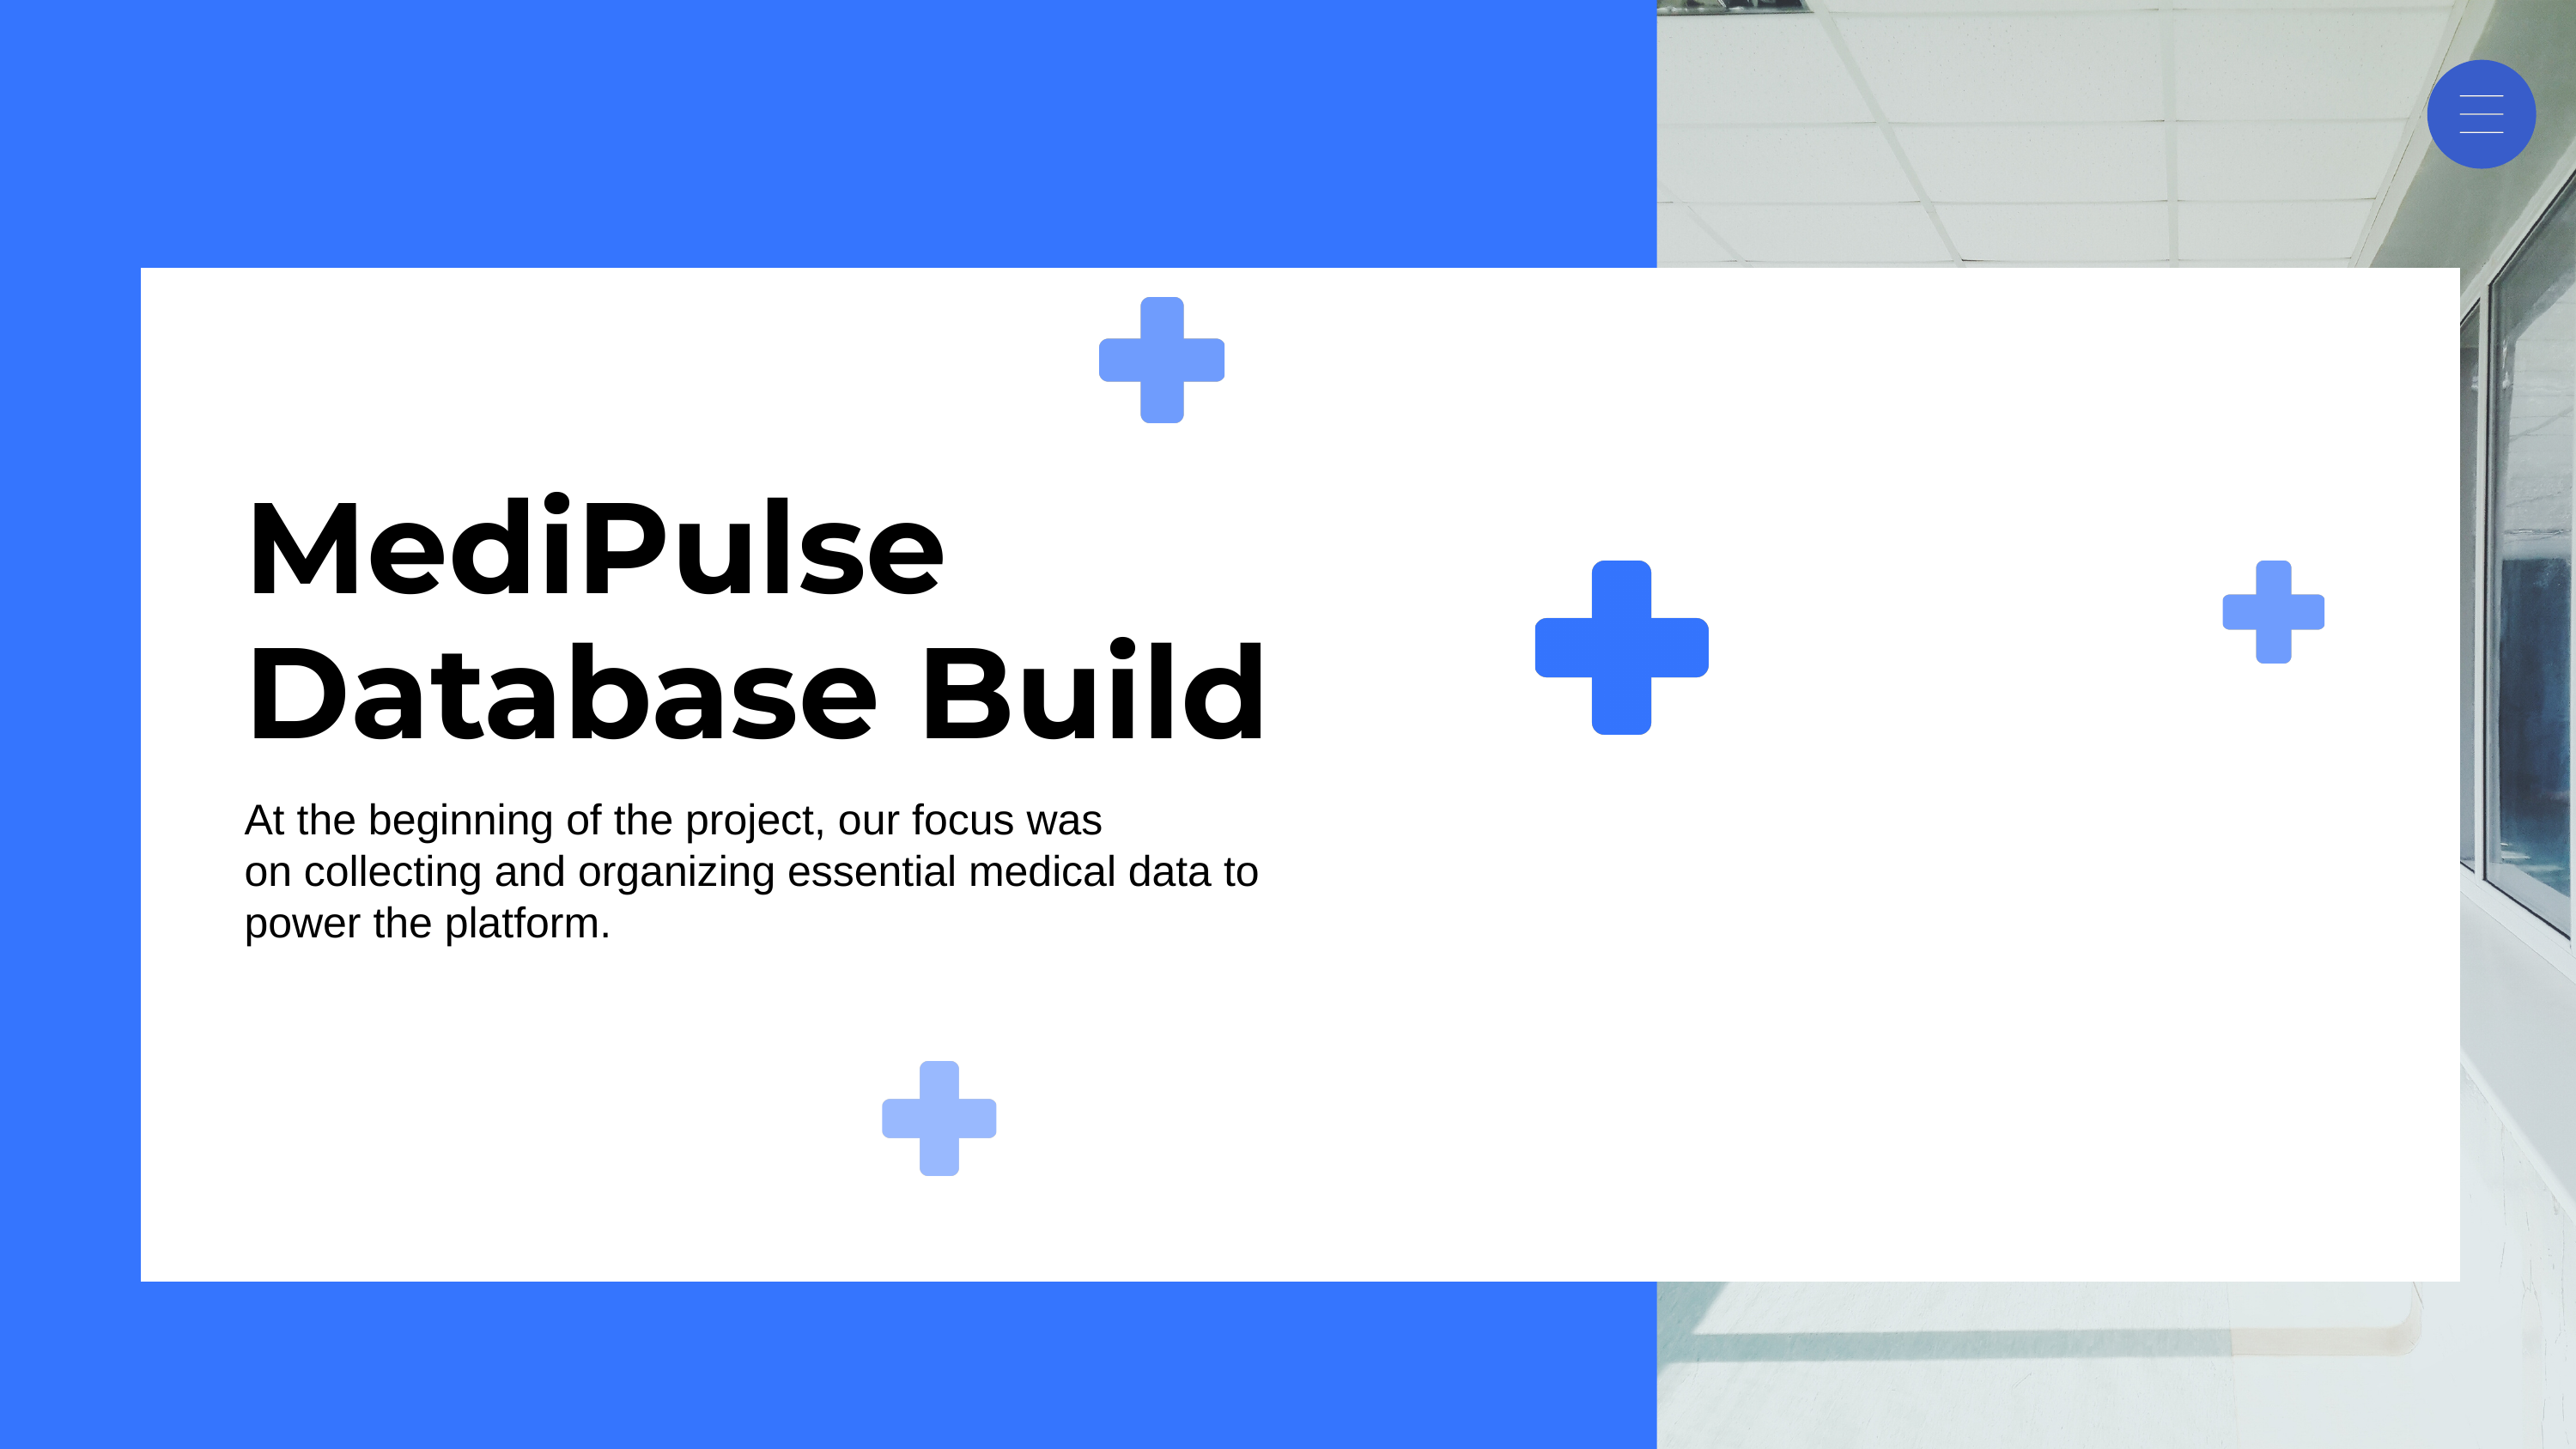

MediPulse Database Build

At the beginning of the project, our focus was on collecting and organizing essential medical data to power the platform.